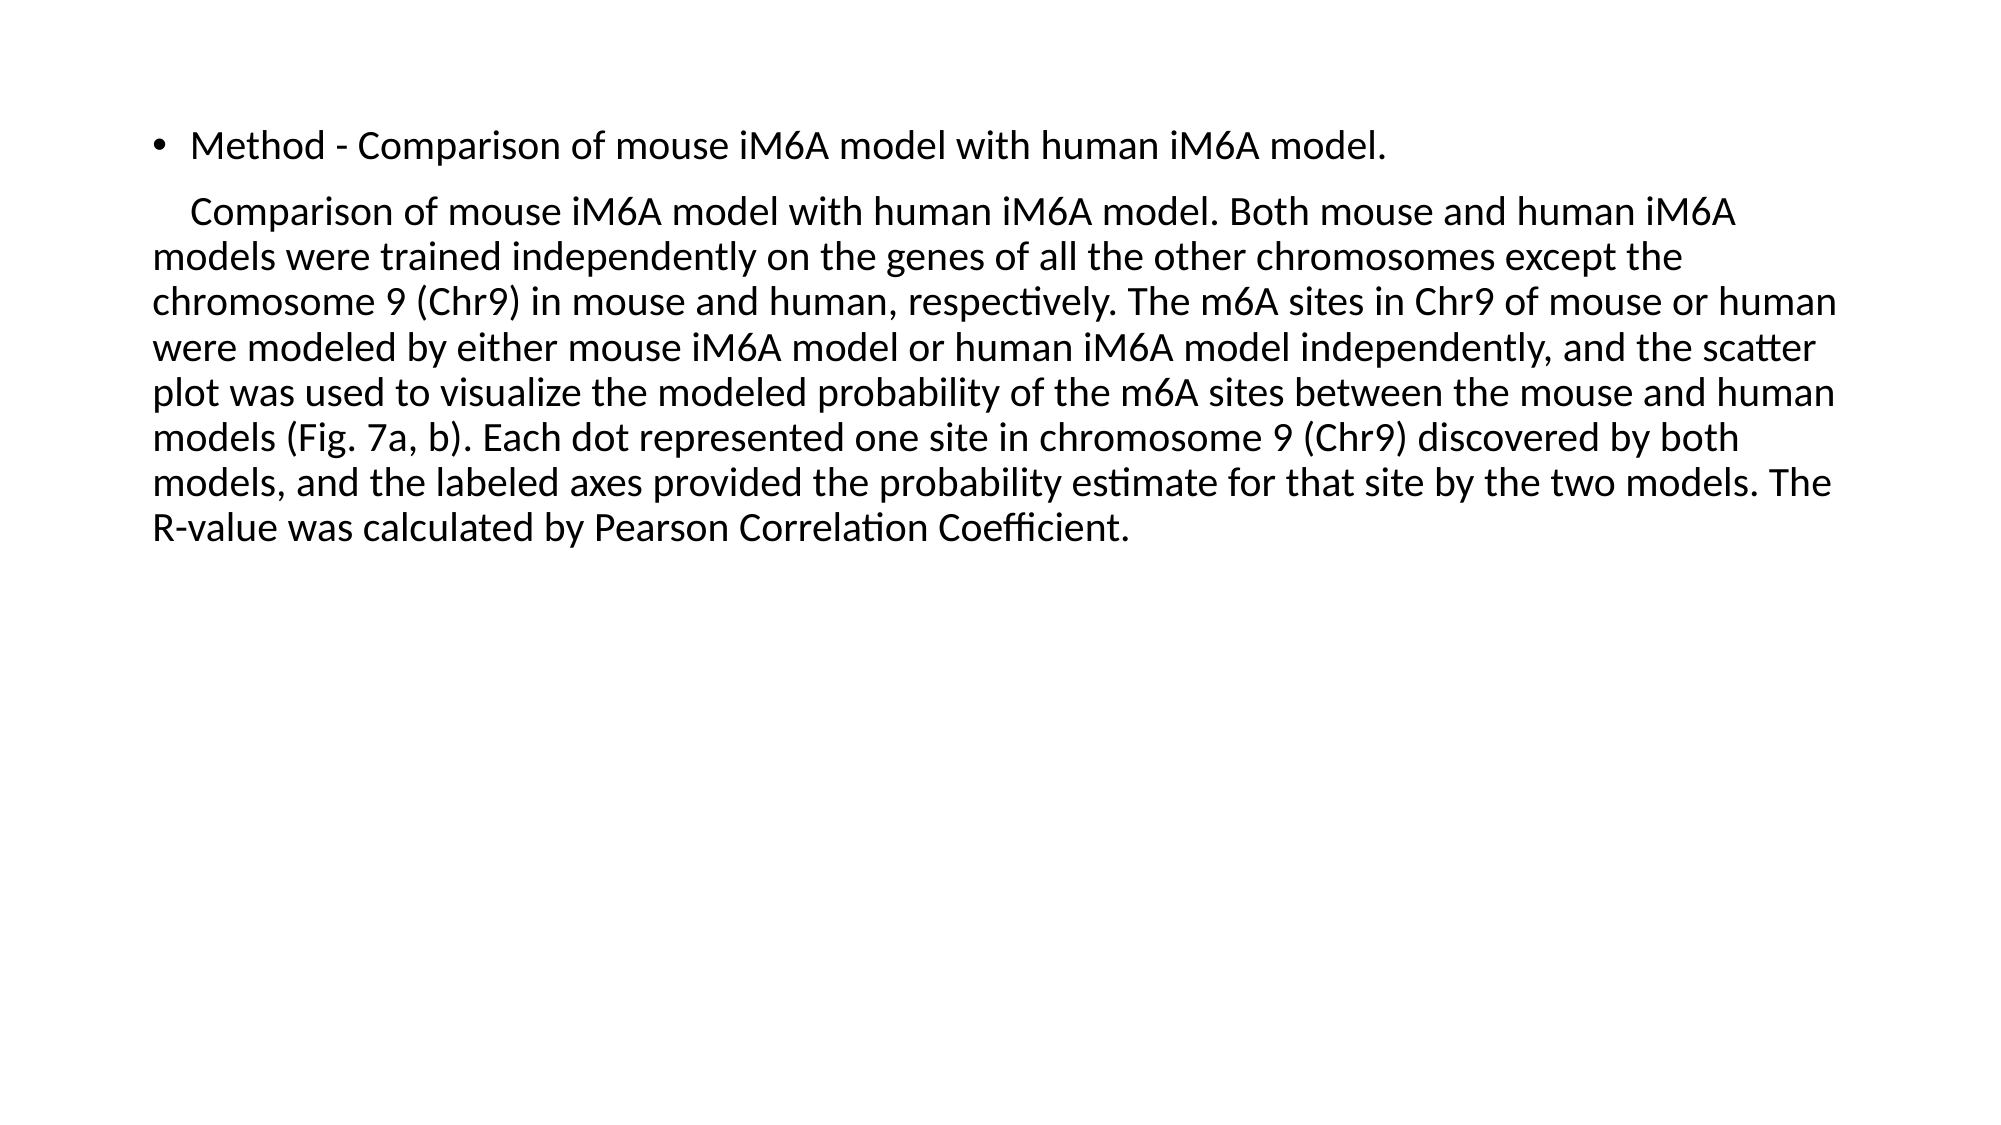

Method - Comparison of mouse iM6A model with human iM6A model.
    Comparison of mouse iM6A model with human iM6A model. Both mouse and human iM6A models were trained independently on the genes of all the other chromosomes except the chromosome 9 (Chr9) in mouse and human, respectively. The m6A sites in Chr9 of mouse or human were modeled by either mouse iM6A model or human iM6A model independently, and the scatter plot was used to visualize the modeled probability of the m6A sites between the mouse and human models (Fig. 7a, b). Each dot represented one site in chromosome 9 (Chr9) discovered by both models, and the labeled axes provided the probability estimate for that site by the two models. The R-value was calculated by Pearson Correlation Coefficient.